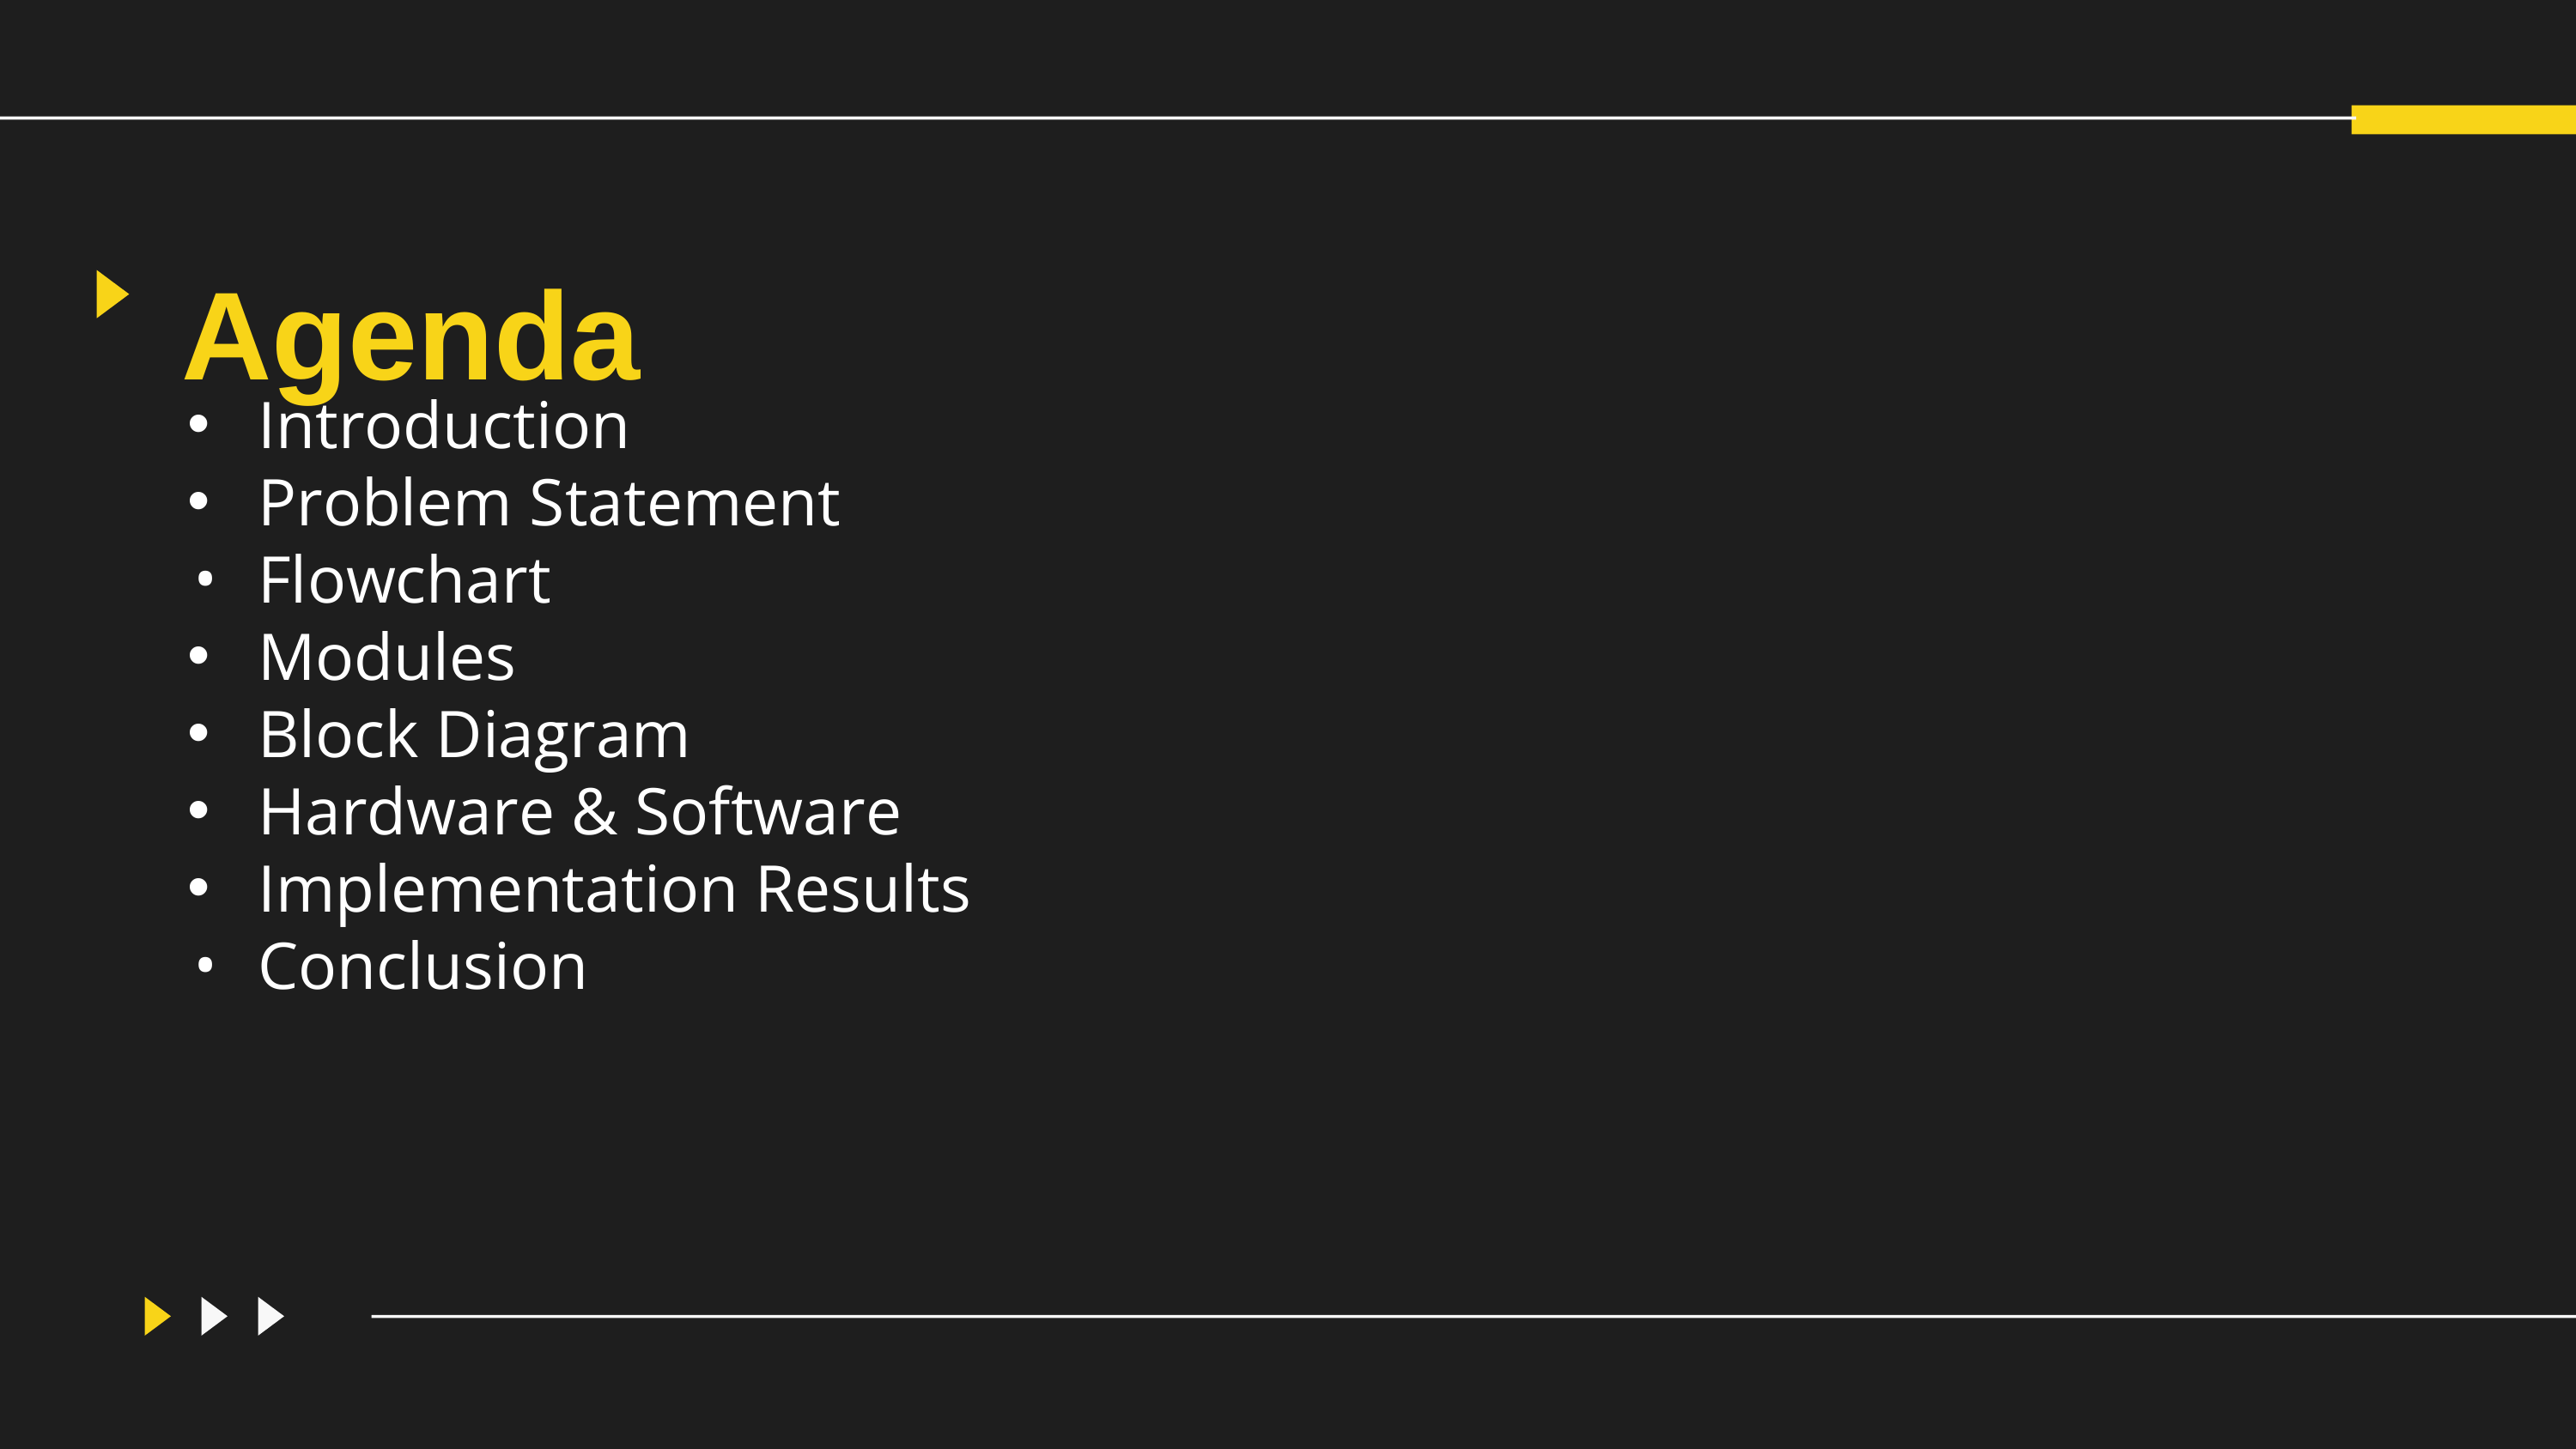

Agenda

Introduction
Problem Statement
Flowchart
Modules
Block Diagram
Hardware & Software
Implementation Results
Conclusion